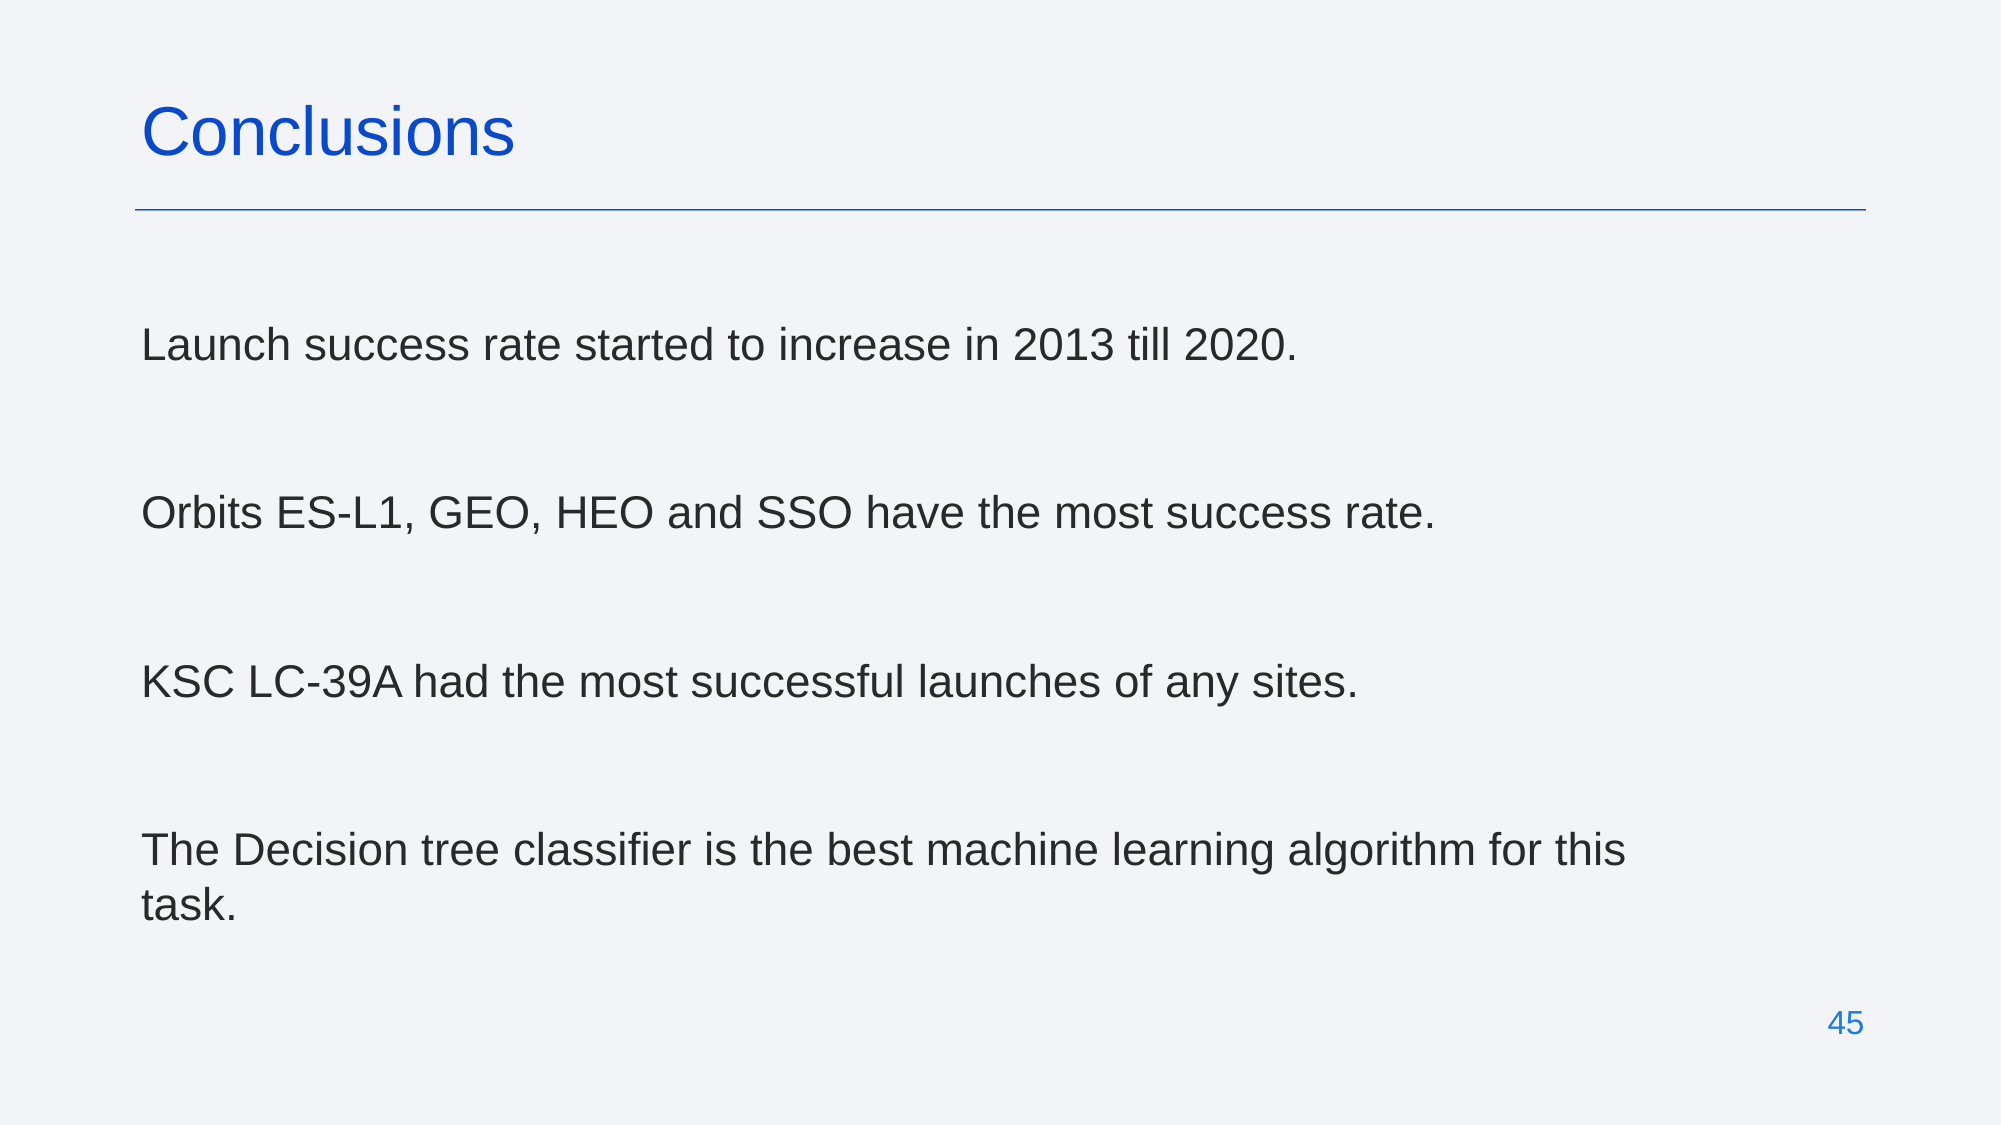

Conclusions
Launch success rate started to increase in 2013 till 2020.

Orbits ES-L1, GEO, HEO and SSO have the most success rate.

KSC LC-39A had the most successful launches of any sites.

The Decision tree classifier is the best machine learning algorithm for this task.
45